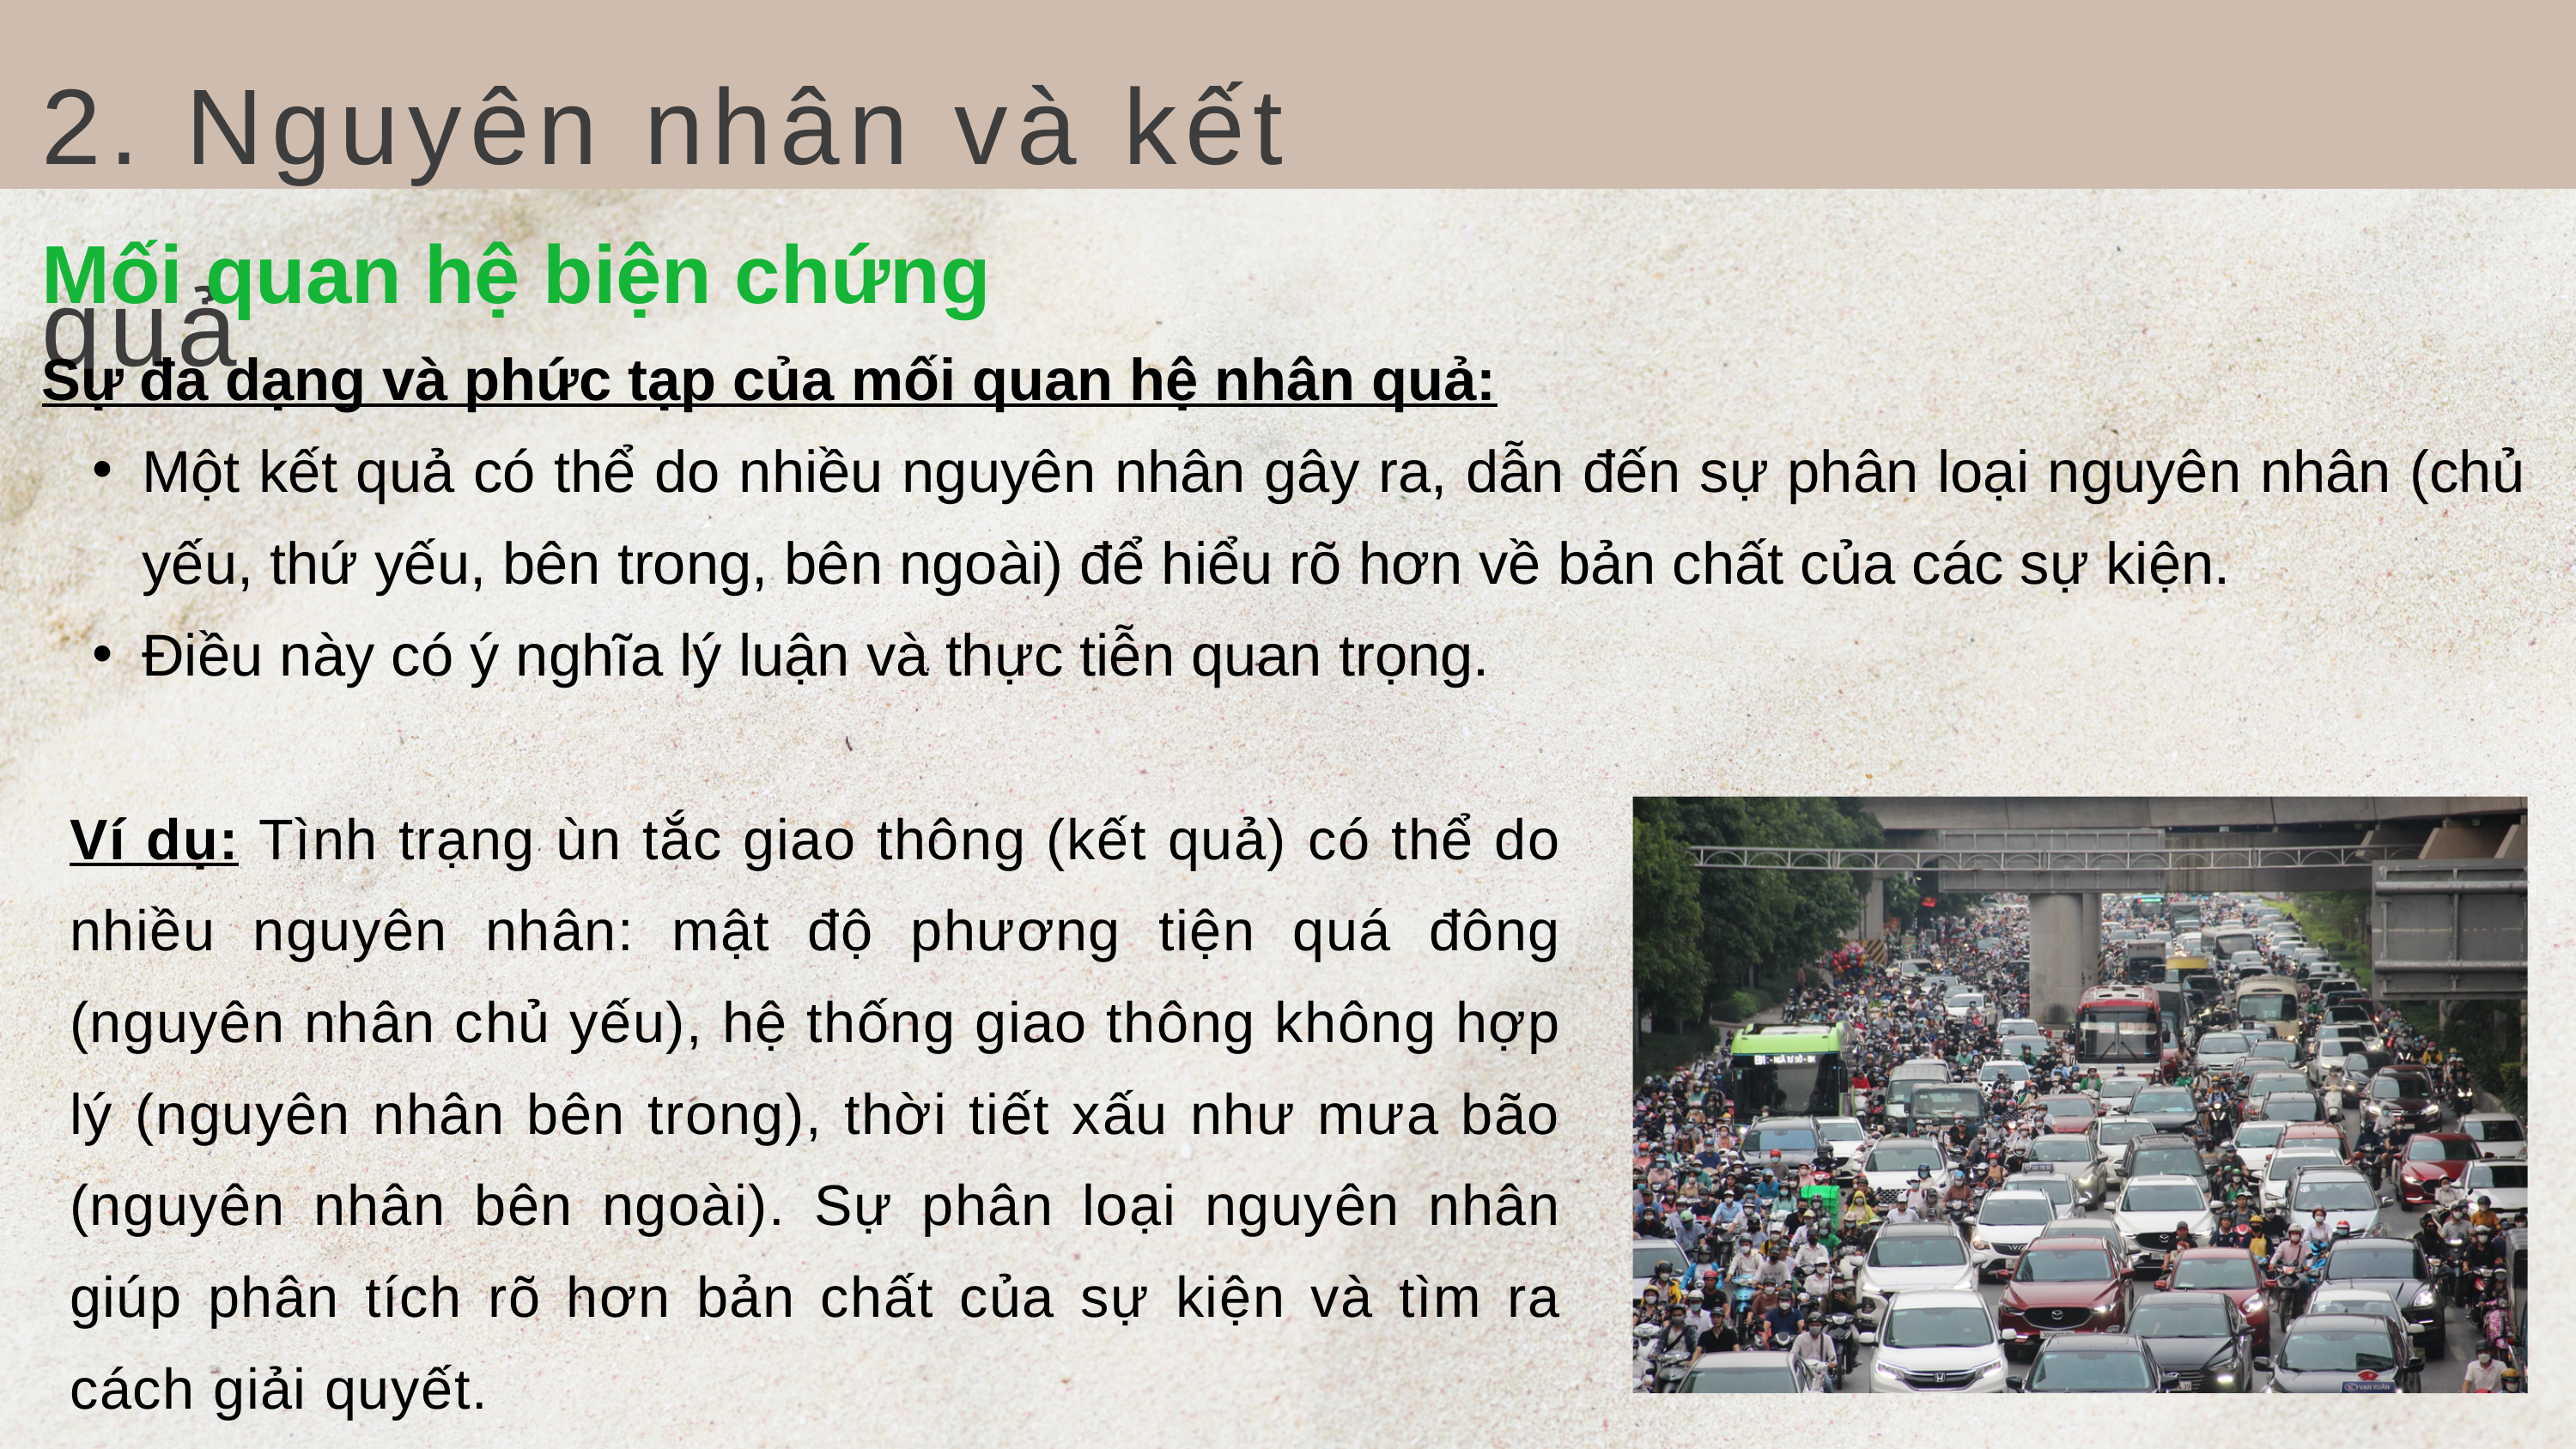

2. Nguyên nhân và kết quả
Mối quan hệ biện chứng
Sự đa dạng và phức tạp của mối quan hệ nhân quả:
Một kết quả có thể do nhiều nguyên nhân gây ra, dẫn đến sự phân loại nguyên nhân (chủ yếu, thứ yếu, bên trong, bên ngoài) để hiểu rõ hơn về bản chất của các sự kiện.
Điều này có ý nghĩa lý luận và thực tiễn quan trọng.
Ví dụ: Tình trạng ùn tắc giao thông (kết quả) có thể do nhiều nguyên nhân: mật độ phương tiện quá đông (nguyên nhân chủ yếu), hệ thống giao thông không hợp lý (nguyên nhân bên trong), thời tiết xấu như mưa bão (nguyên nhân bên ngoài). Sự phân loại nguyên nhân giúp phân tích rõ hơn bản chất của sự kiện và tìm ra cách giải quyết.